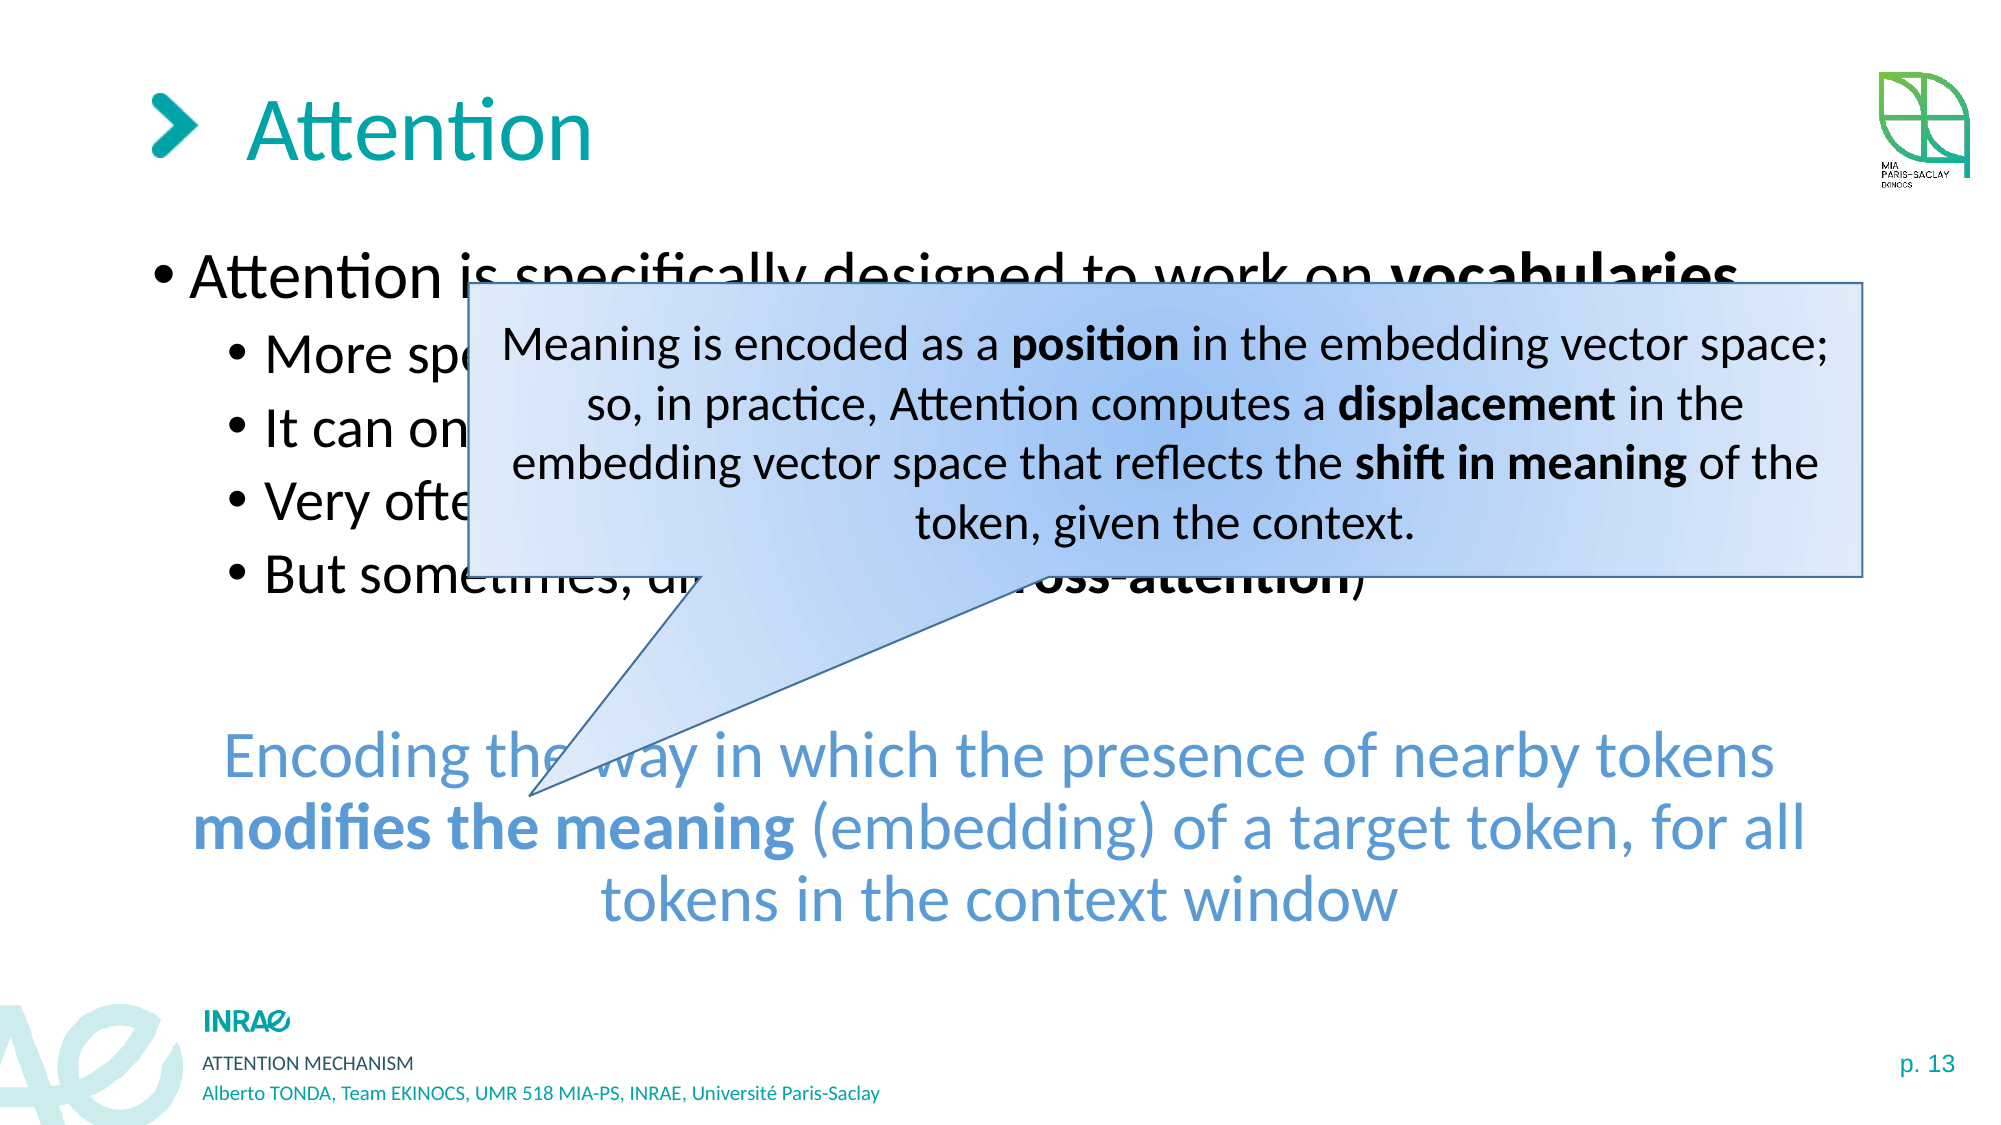

# Attention
Attention is specifically designed to work on vocabularies
More specifically, embeddings of vocabularies
It can only work between two finite sets of discrete elements
Very often, the two sets are the same (self-attention)
But sometimes, different sets (cross-attention)

Encoding the way in which the presence of nearby tokens modifies the meaning (embedding) of a target token, for all tokens in the context window
Meaning is encoded as a position in the embedding vector space; so, in practice, Attention computes a displacement in the embedding vector space that reflects the shift in meaning of the token, given the context.